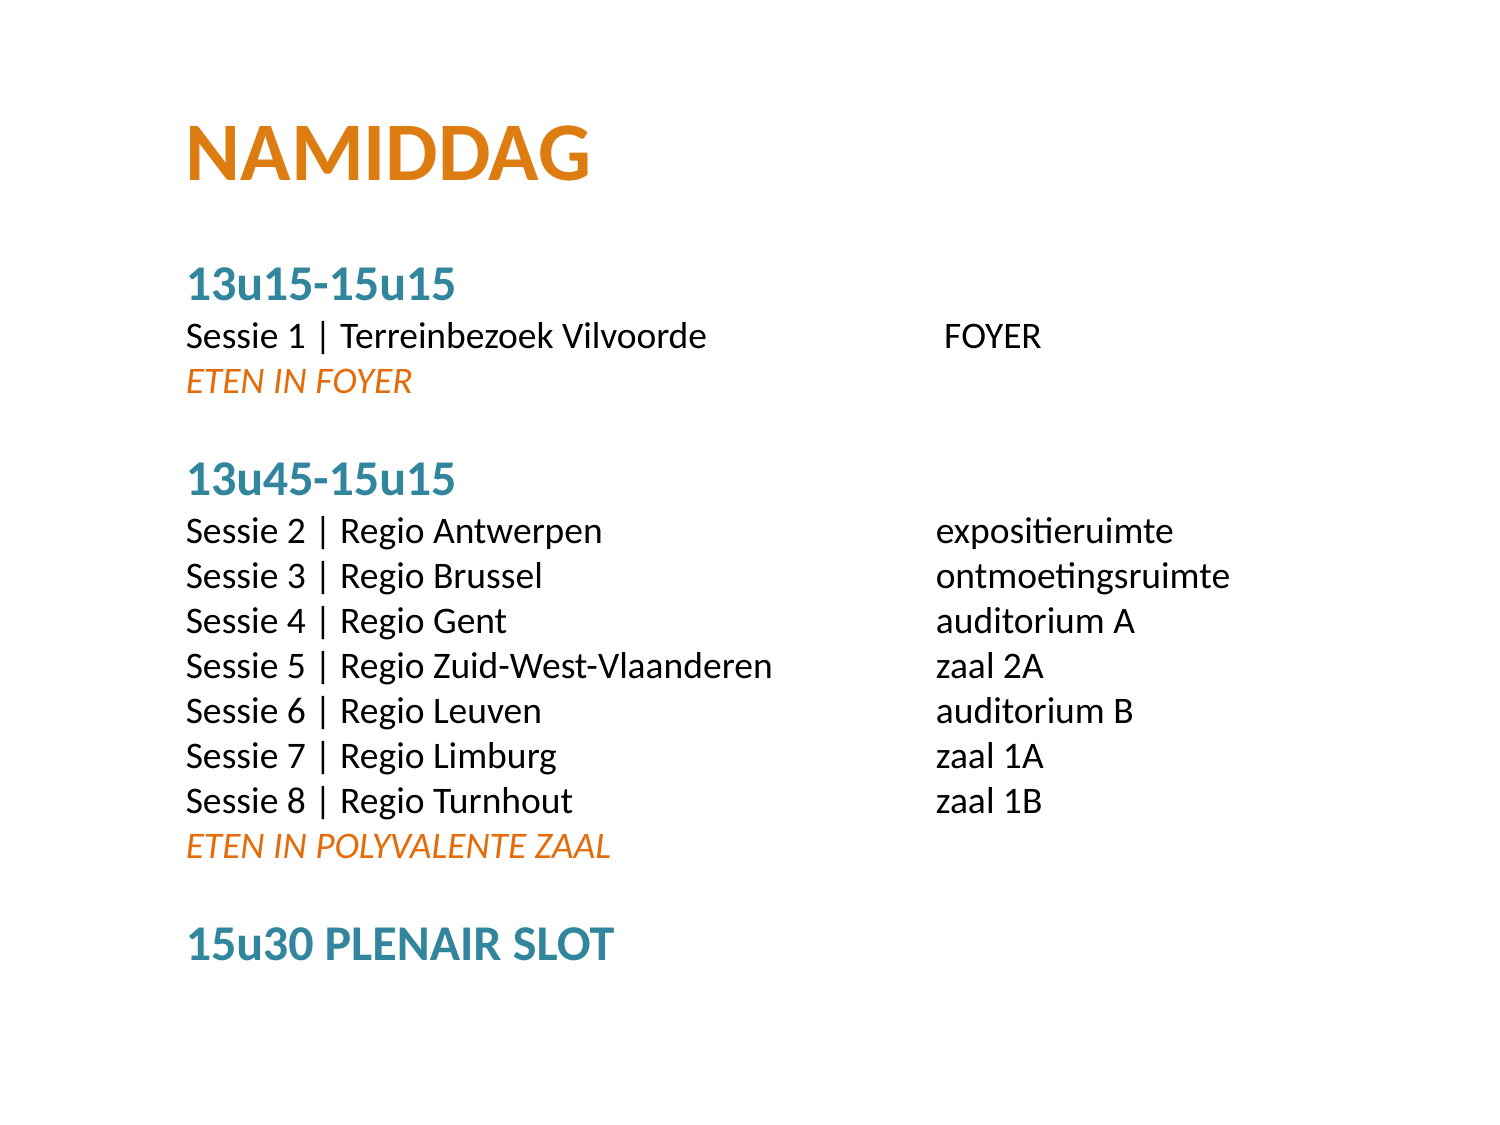

NAMIDDAG
13u15-15u15
Sessie 1 | Terreinbezoek Vilvoorde 		 FOYER
ETEN IN FOYER

13u45-15u15
Sessie 2 | Regio Antwerpen			expositieruimte
Sessie 3 | Regio Brussel			ontmoetingsruimte
Sessie 4 | Regio Gent			auditorium A
Sessie 5 | Regio Zuid-West-Vlaanderen		zaal 2A
Sessie 6 | Regio Leuven			auditorium B
Sessie 7 | Regio Limburg			zaal 1A
Sessie 8 | Regio Turnhout			zaal 1B
ETEN IN POLYVALENTE ZAAL

15u30 PLENAIR SLOT